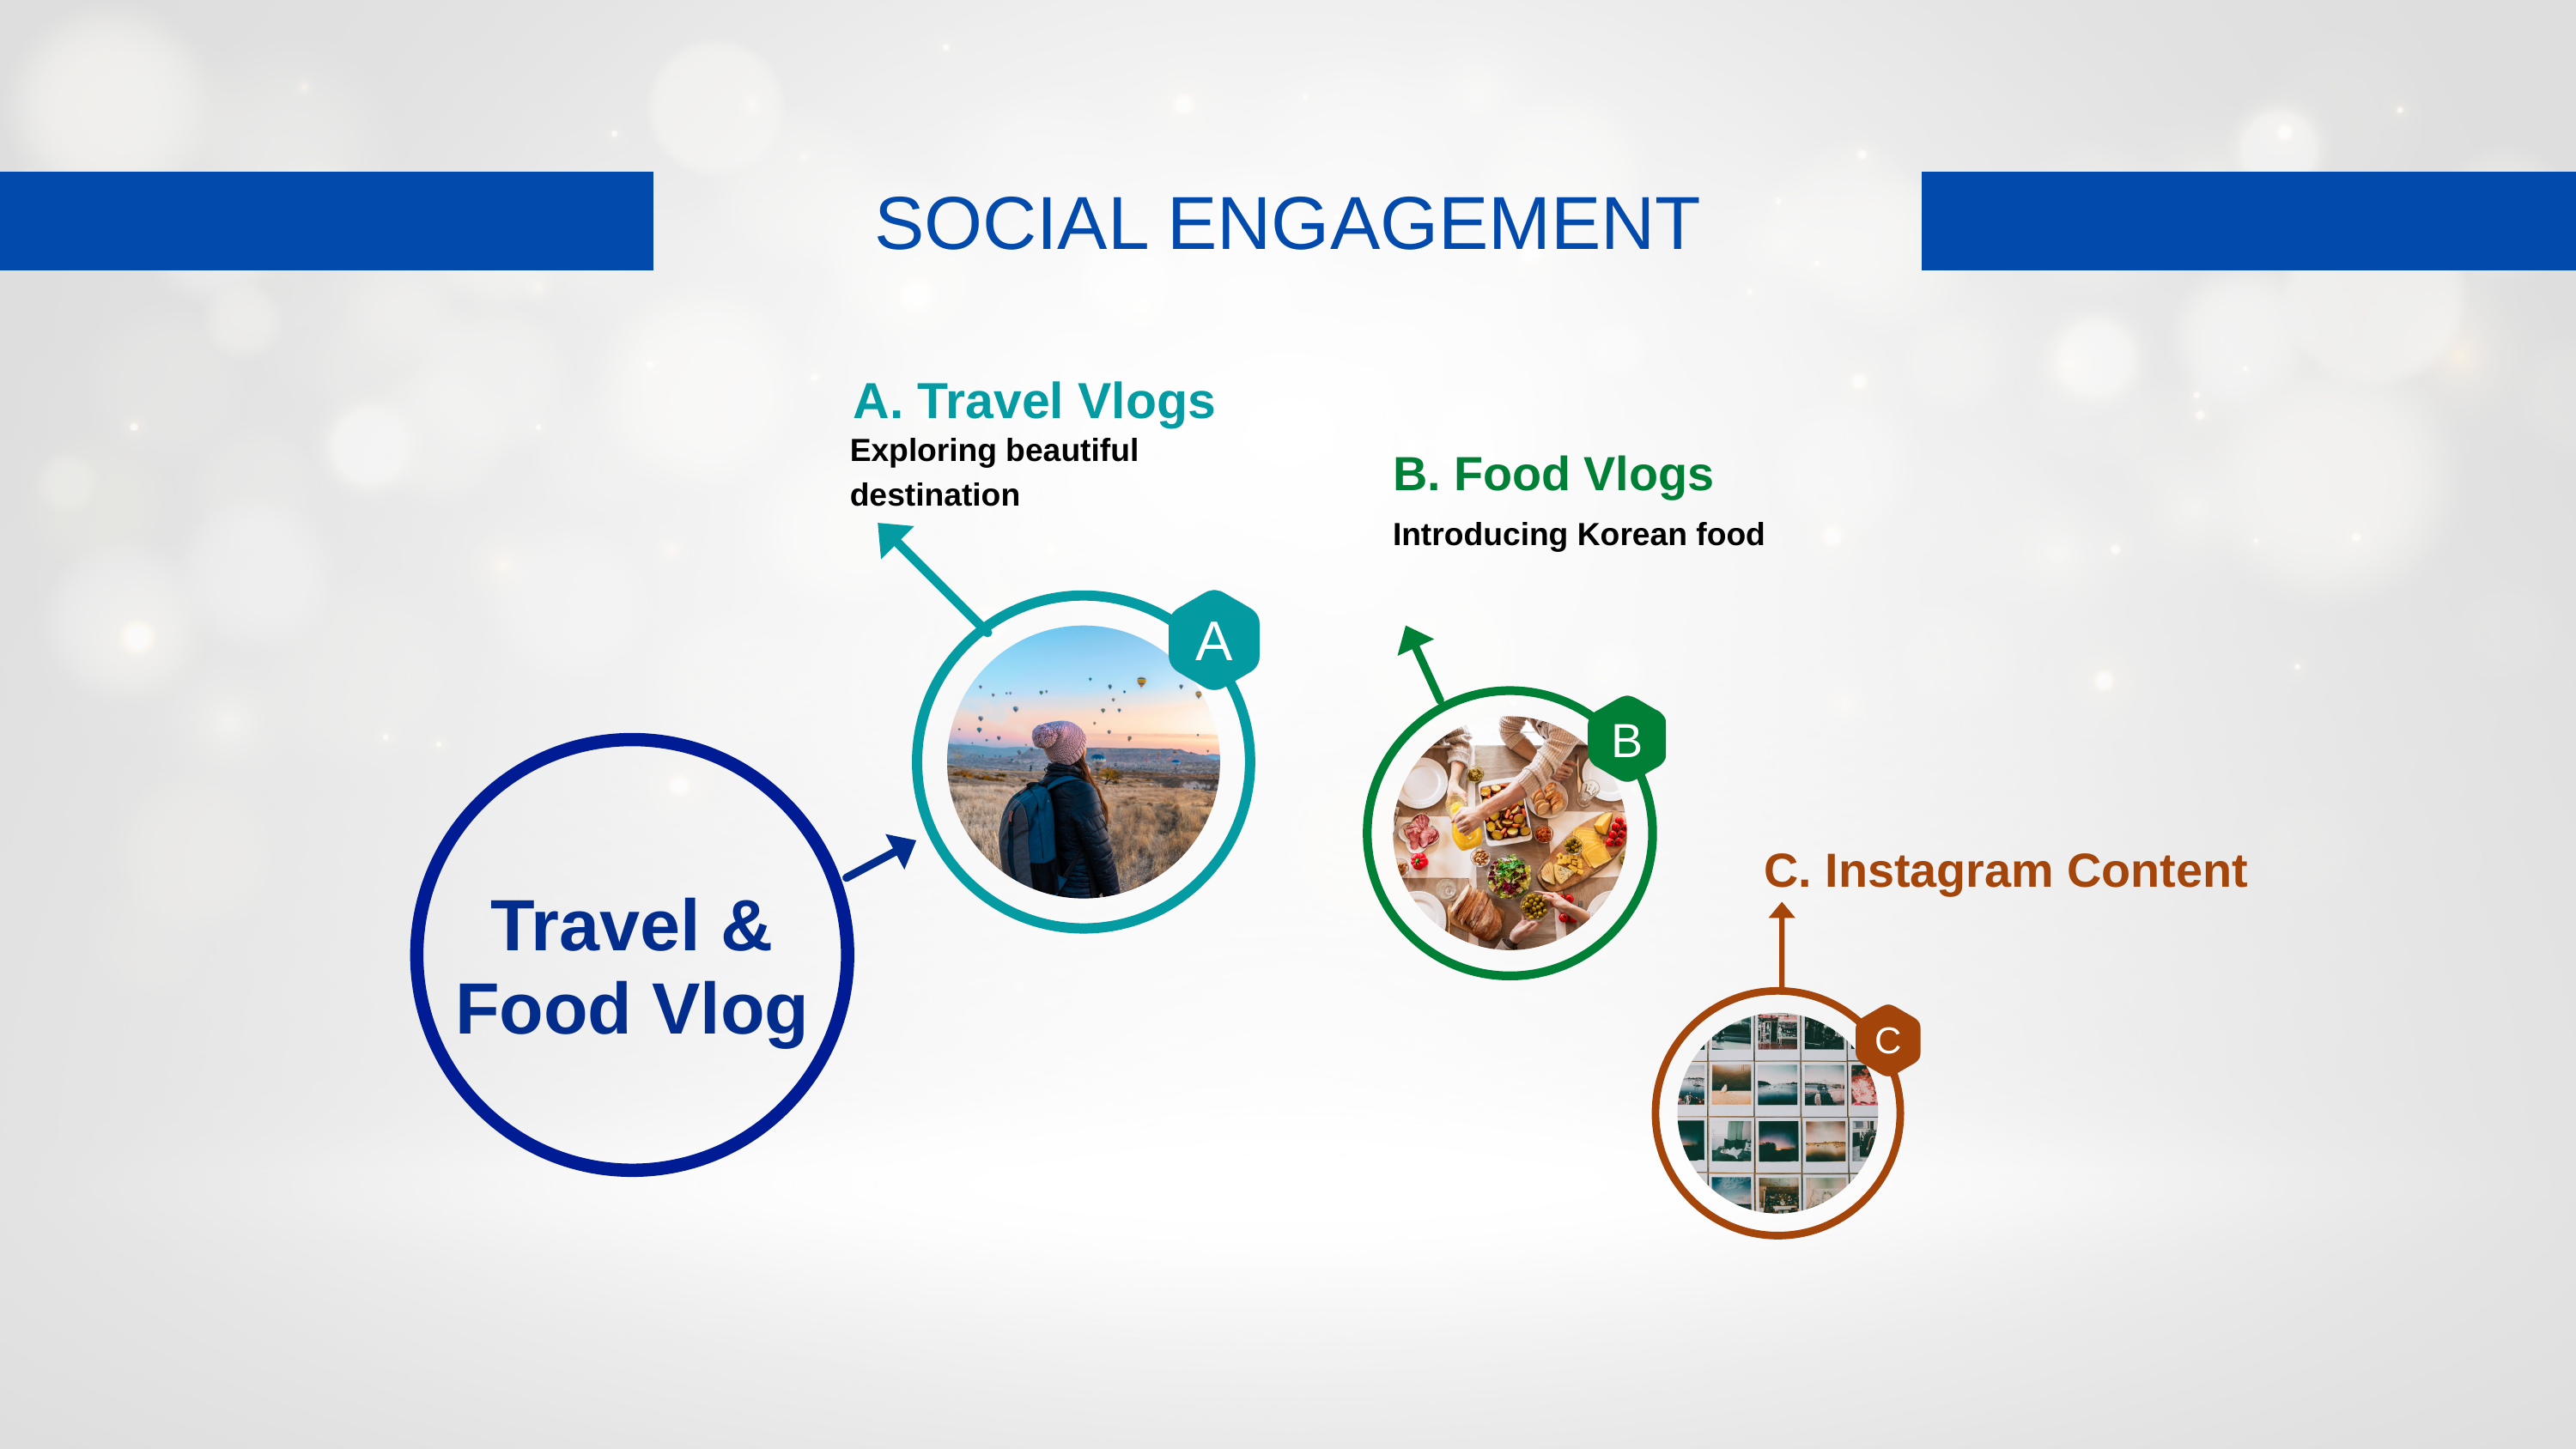

SOCIAL ENGAGEMENT

A. Travel Vlogs
Exploring beautiful destination
B. Food Vlogs
Introducing Korean food

A

B

C. Instagram Content

Travel & Food Vlog

C